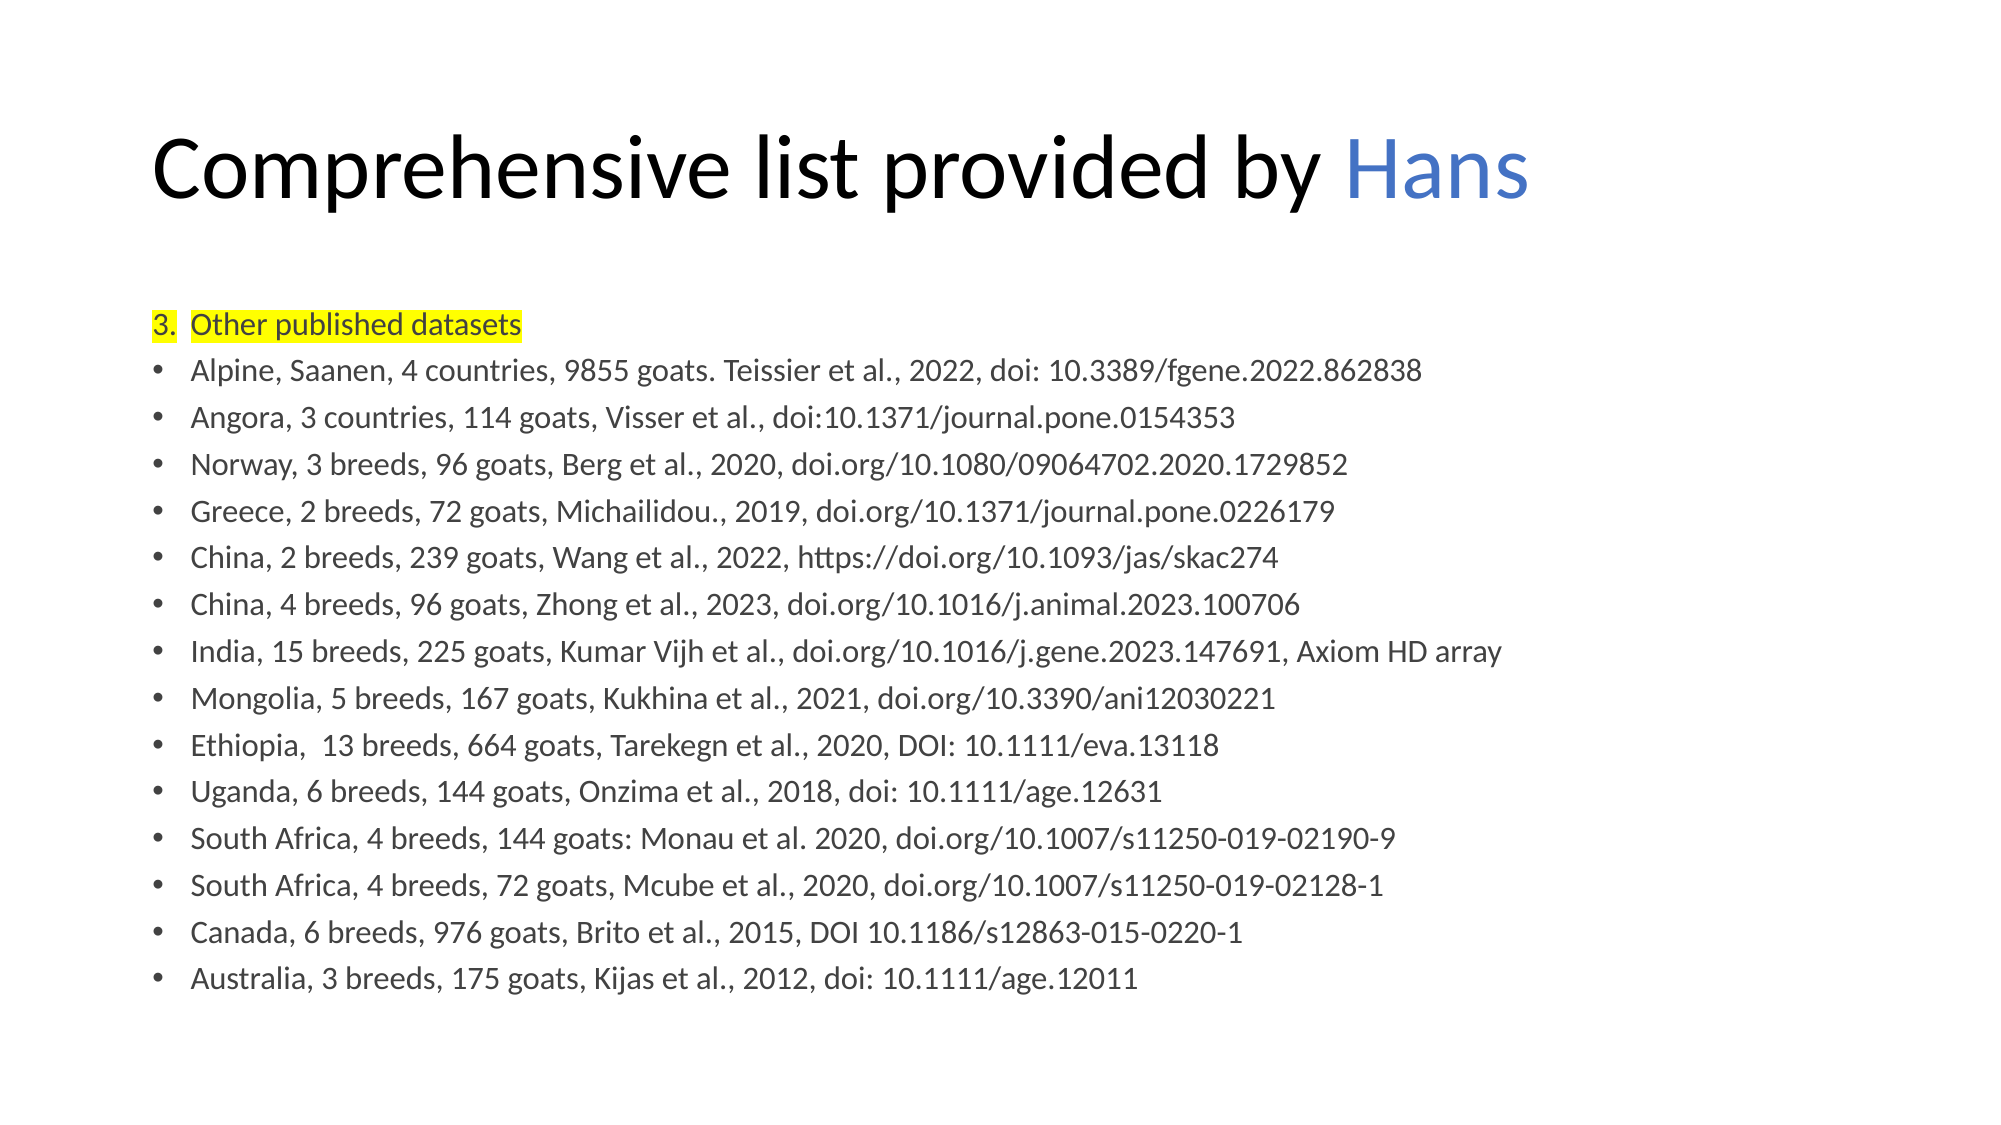

# Comprehensive list provided by Hans
Other published datasets
Alpine, Saanen, 4 countries, 9855 goats. Teissier et al., 2022, doi: 10.3389/fgene.2022.862838
Angora, 3 countries, 114 goats, Visser et al., doi:10.1371/journal.pone.0154353
Norway, 3 breeds, 96 goats, Berg et al., 2020, doi.org/10.1080/09064702.2020.1729852
Greece, 2 breeds, 72 goats, Michailidou., 2019, doi.org/10.1371/journal.pone.0226179
China, 2 breeds, 239 goats, Wang et al., 2022, https://doi.org/10.1093/jas/skac274
China, 4 breeds, 96 goats, Zhong et al., 2023, doi.org/10.1016/j.animal.2023.100706
India, 15 breeds, 225 goats, Kumar Vijh et al., doi.org/10.1016/j.gene.2023.147691, Axiom HD array
Mongolia, 5 breeds, 167 goats, Kukhina et al., 2021, doi.org/10.3390/ani12030221
Ethiopia,  13 breeds, 664 goats, Tarekegn et al., 2020, DOI: 10.1111/eva.13118
Uganda, 6 breeds, 144 goats, Onzima et al., 2018, doi: 10.1111/age.12631
South Africa, 4 breeds, 144 goats: Monau et al. 2020, doi.org/10.1007/s11250-019-02190-9
South Africa, 4 breeds, 72 goats, Mcube et al., 2020, doi.org/10.1007/s11250-019-02128-1
Canada, 6 breeds, 976 goats, Brito et al., 2015, DOI 10.1186/s12863-015-0220-1
Australia, 3 breeds, 175 goats, Kijas et al., 2012, doi: 10.1111/age.12011